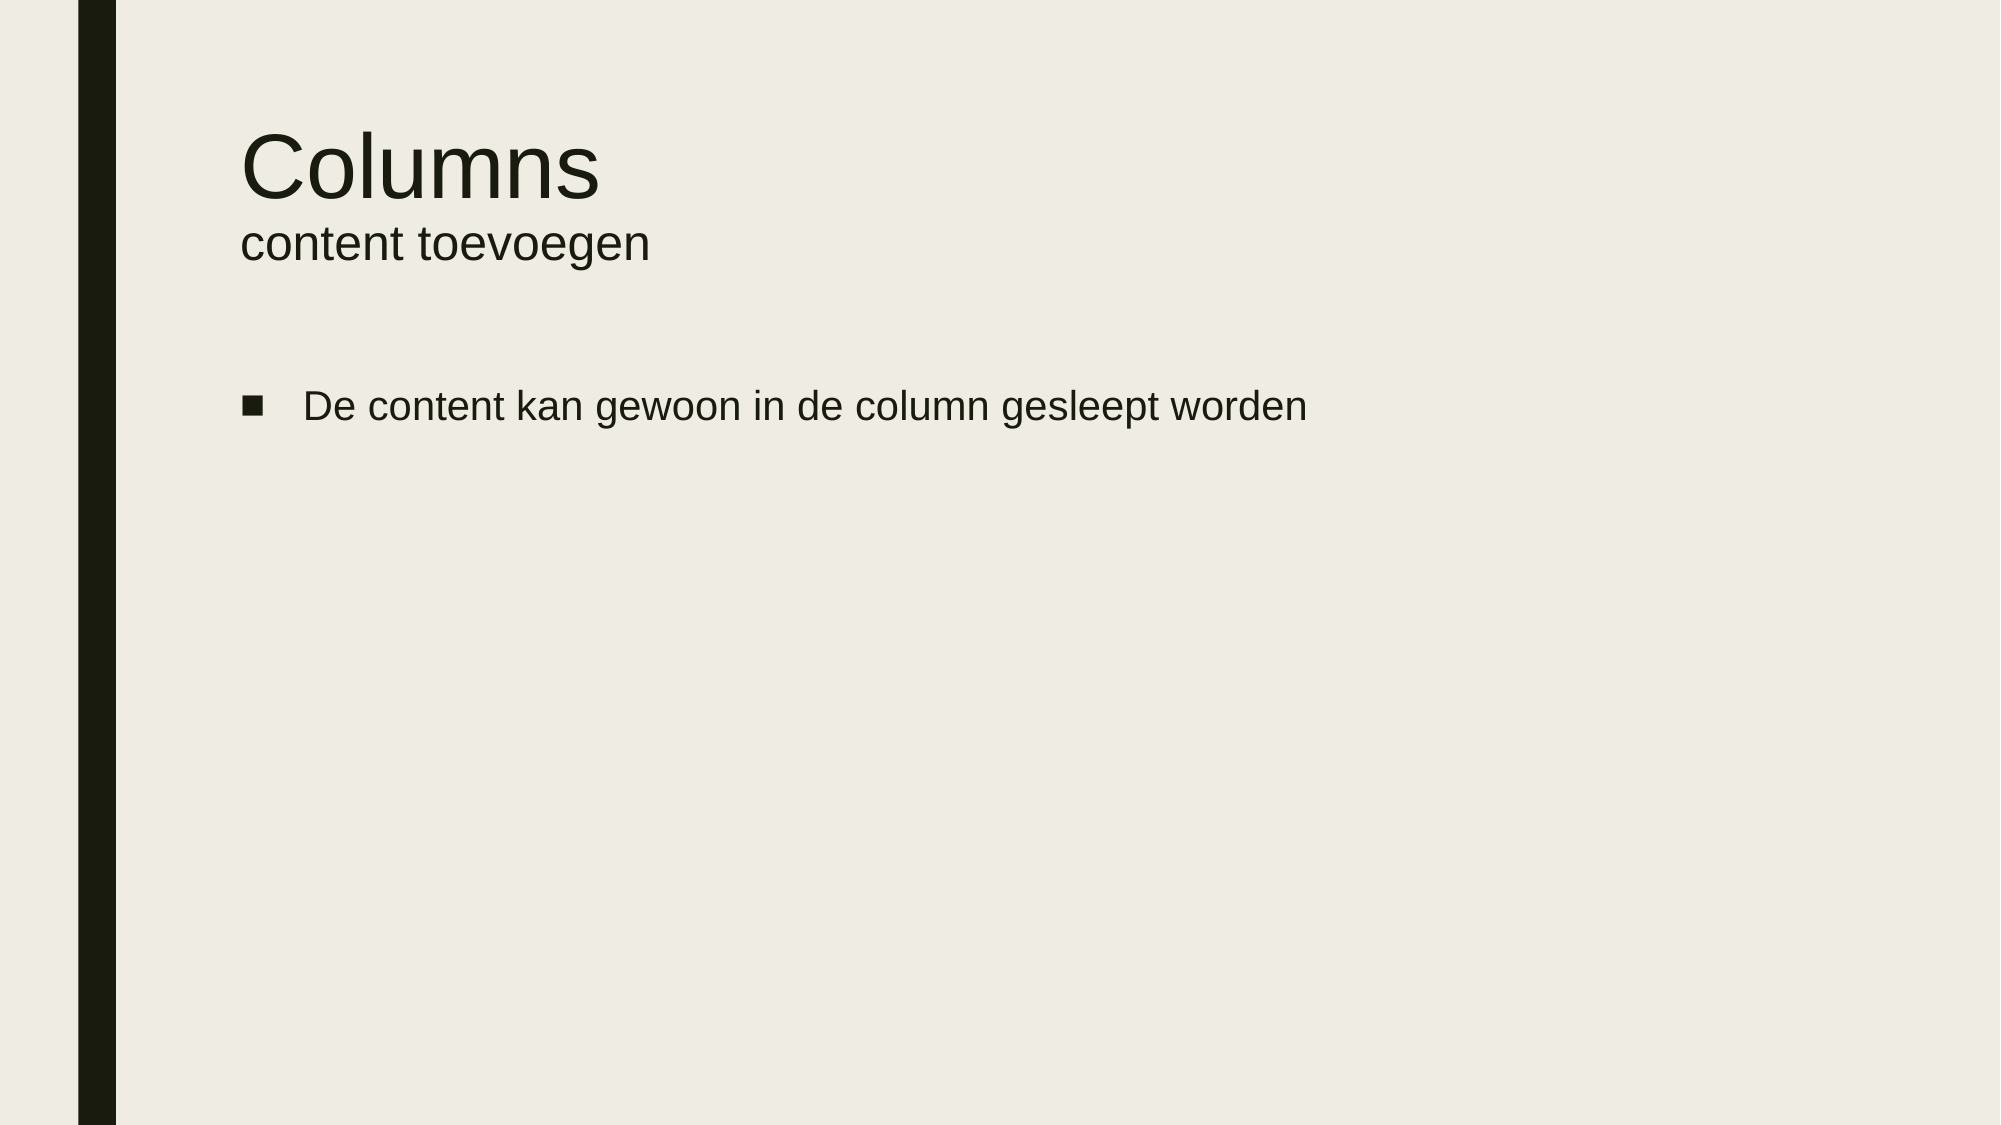

# Columns content toevoegen
De content kan gewoon in de column gesleept worden